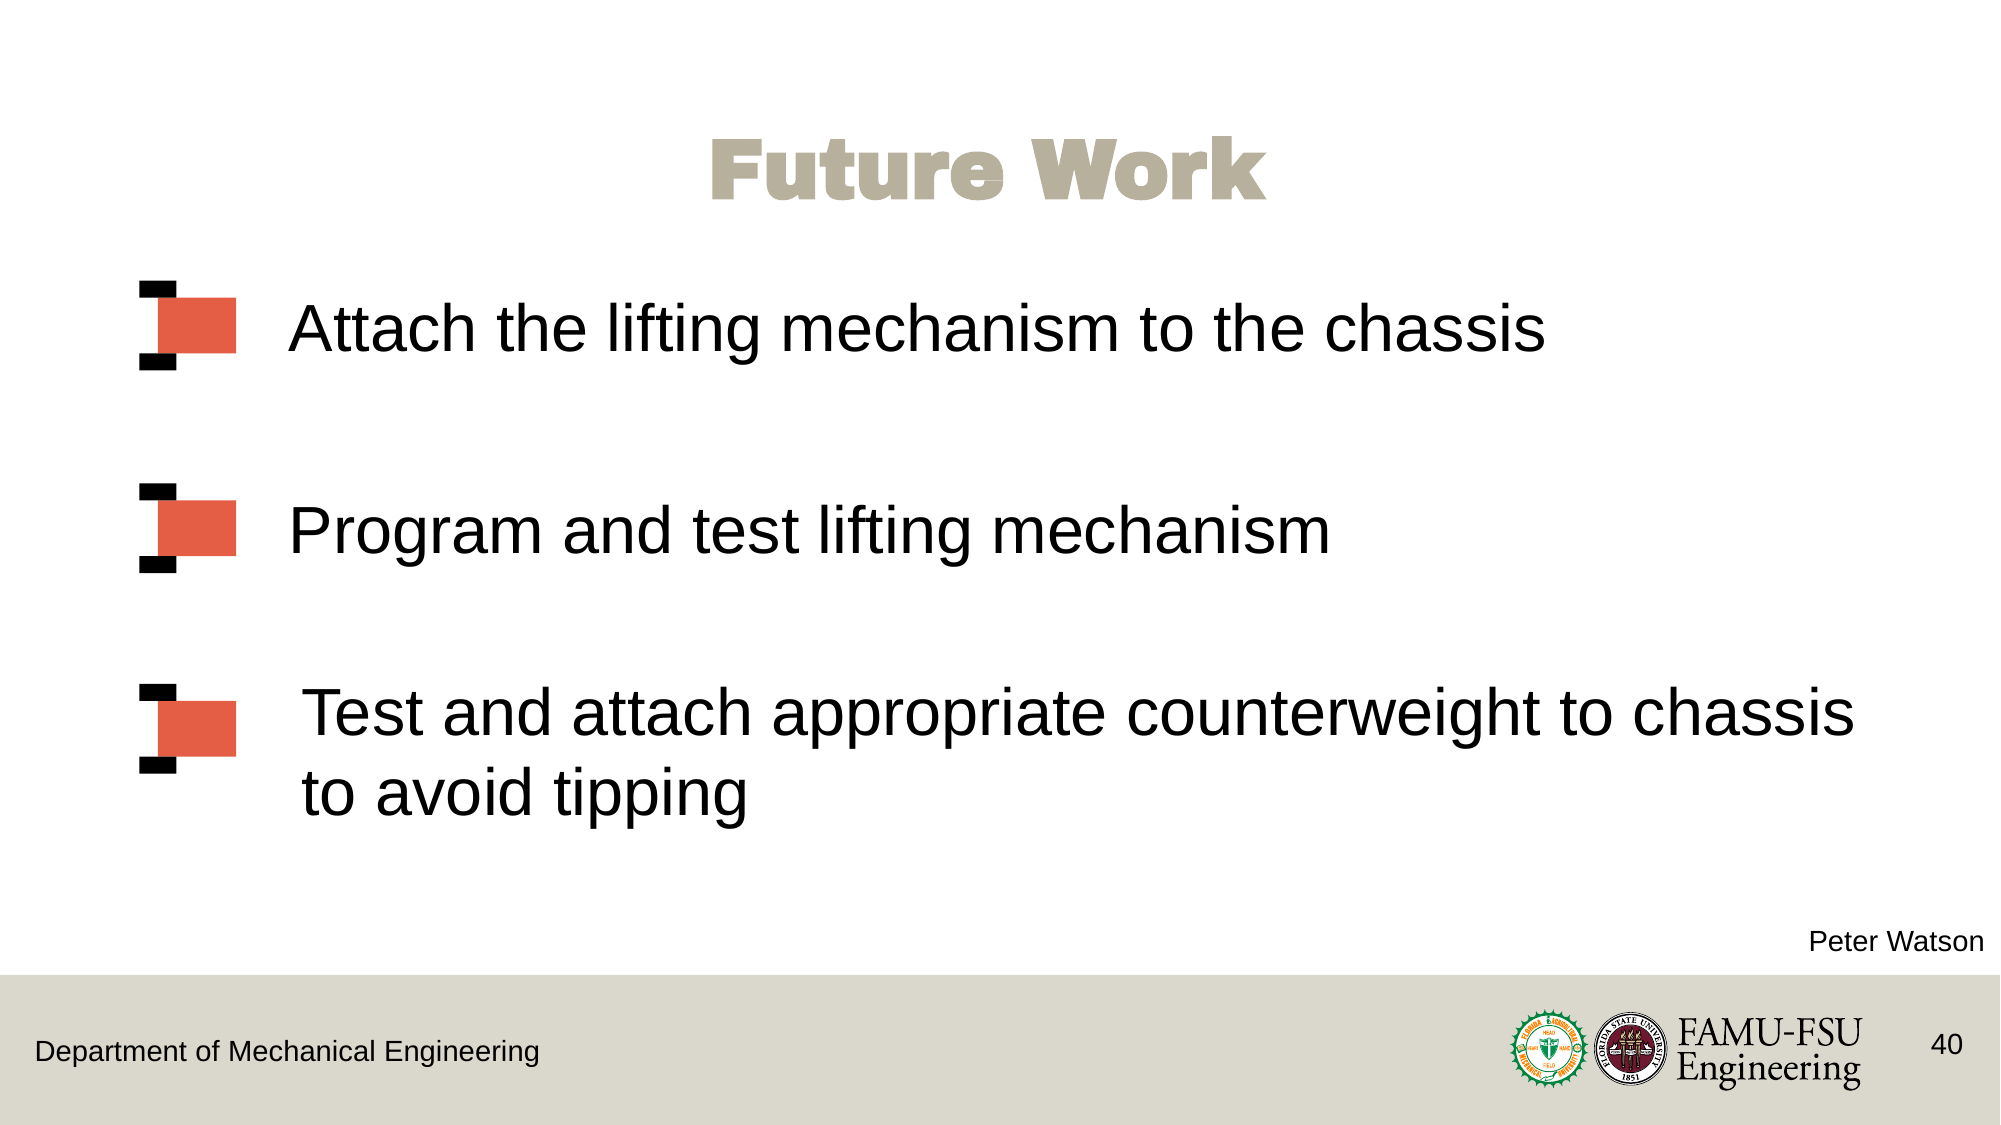

# Future Work

Attach the lifting mechanism to the chassis
Program and test lifting mechanism

Test and attach appropriate counterweight to chassis to avoid tipping

Peter Watson
40